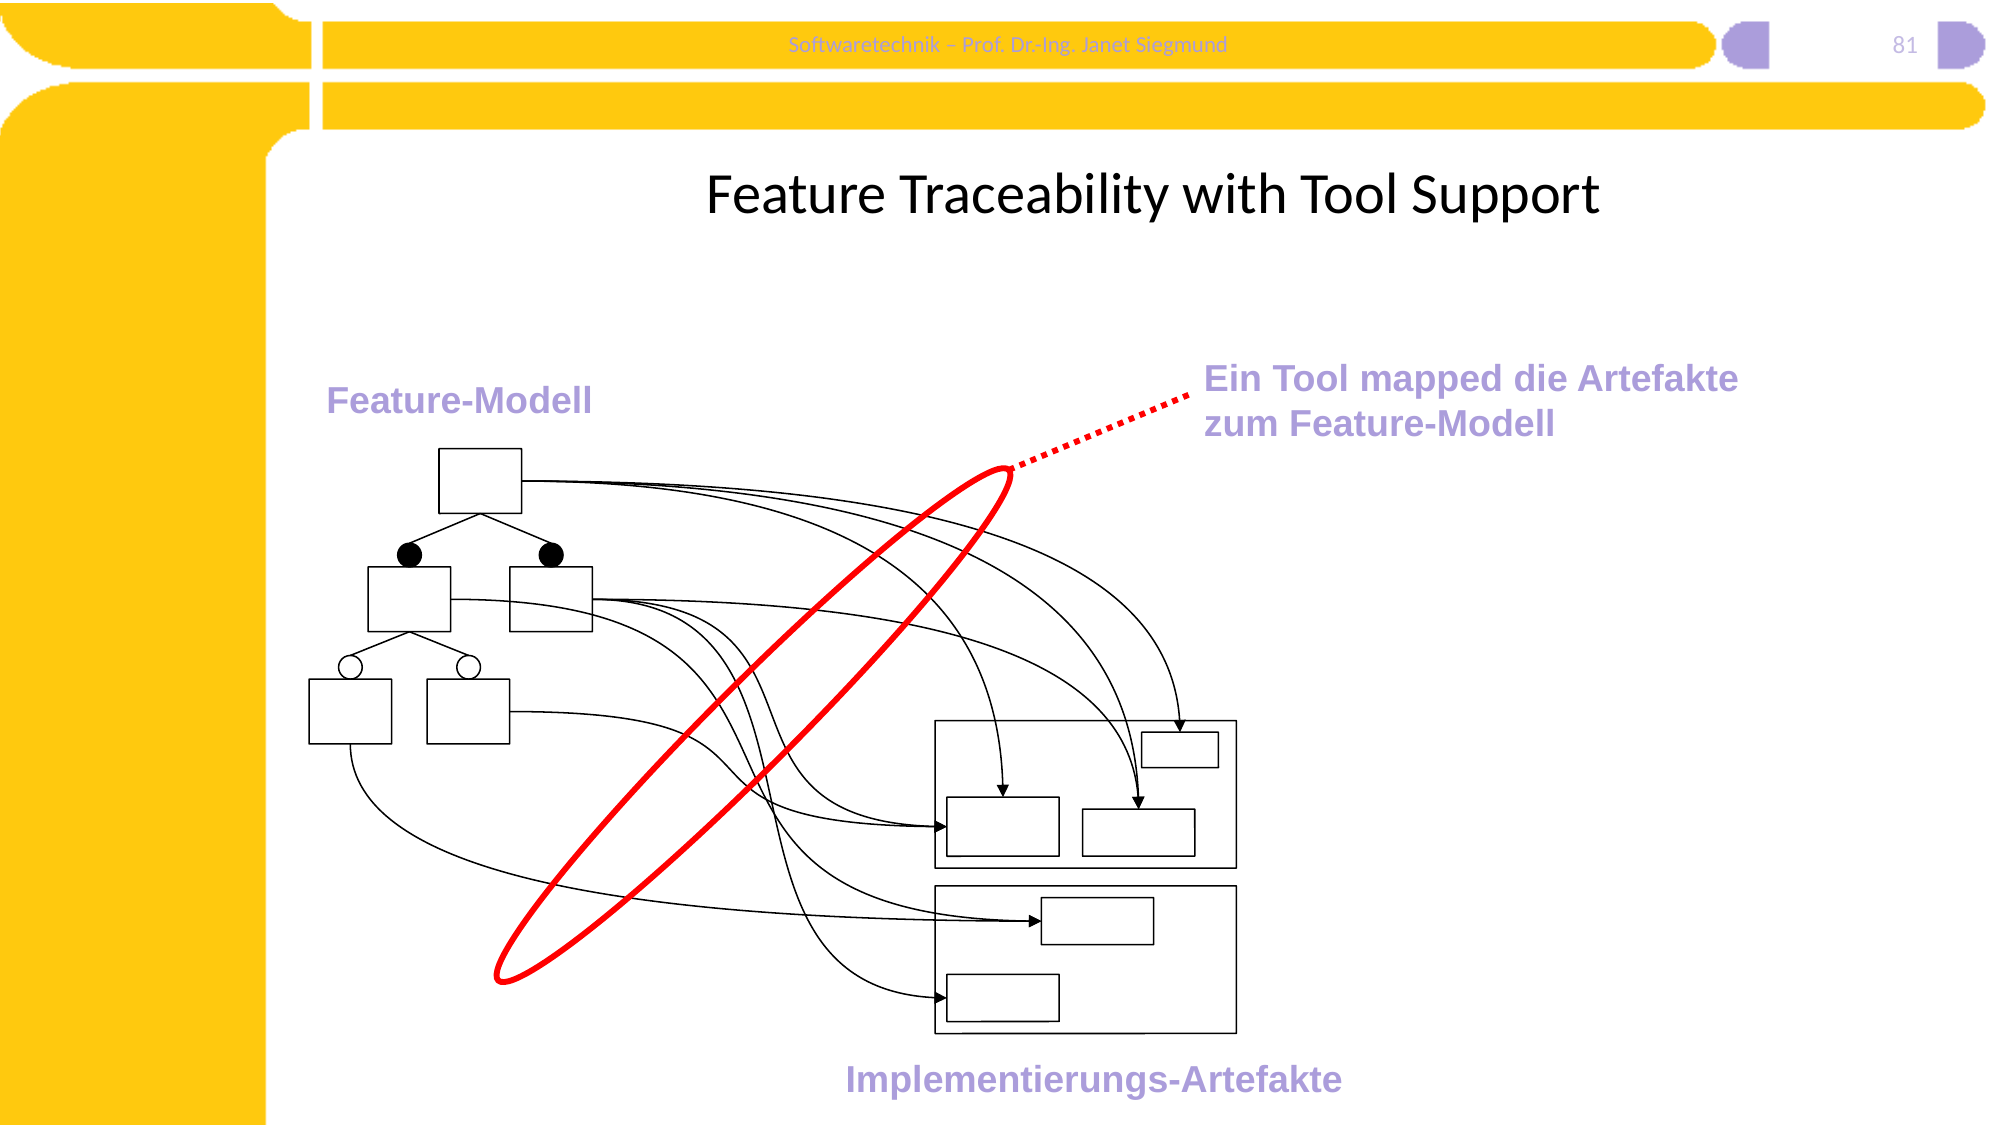

81
# Feature Traceability with Tool Support
Ein Tool mapped die Artefakte
zum Feature-Modell

Feature-Modell

Implementierungs-Artefakte